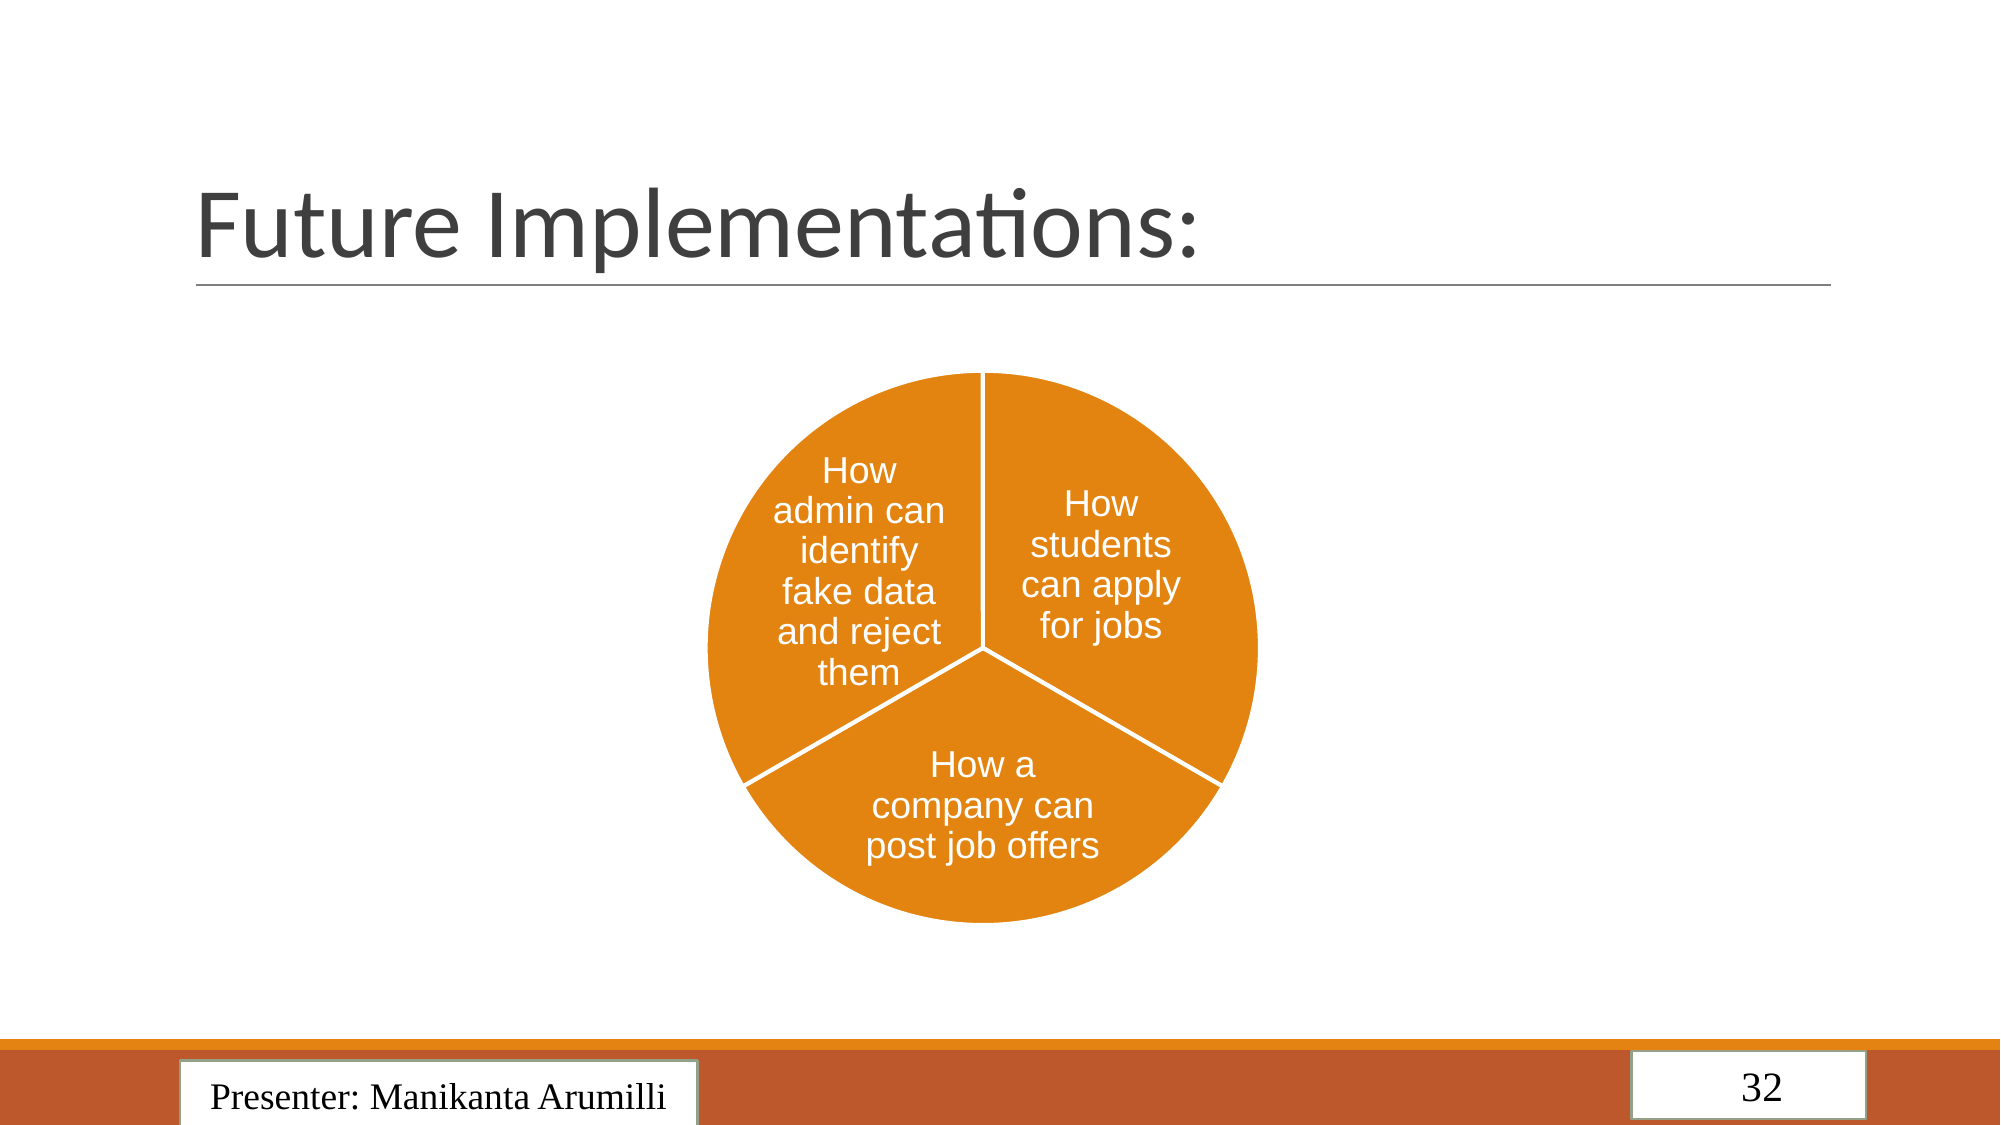

# Future Implementations:

How students can apply for jobs
How admin can identify fake data and reject them
How a company can post job offers
         32
Presenter: Manikanta Arumilli